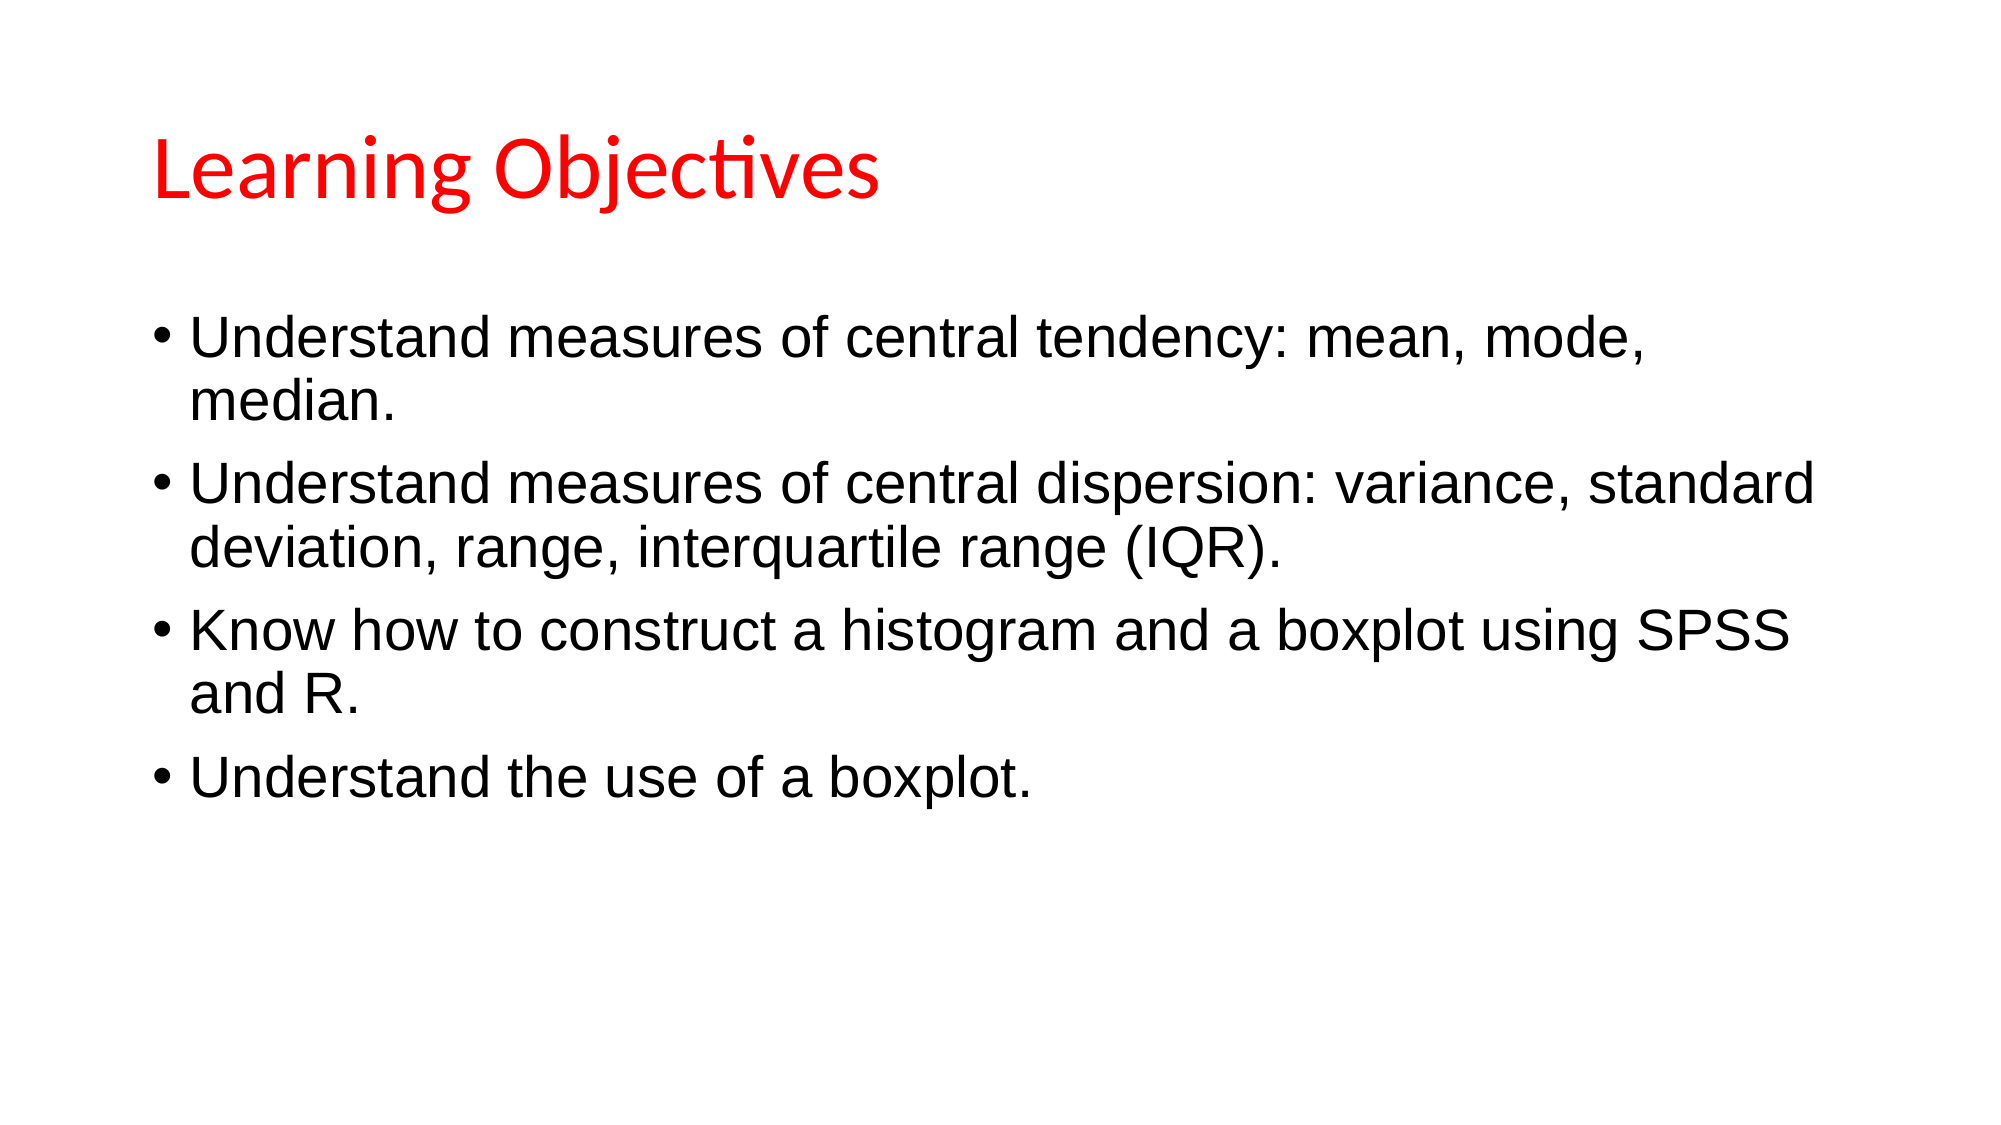

# Learning Objectives
Understand measures of central tendency: mean, mode, median.
Understand measures of central dispersion: variance, standard deviation, range, interquartile range (IQR).
Know how to construct a histogram and a boxplot using SPSS and R.
Understand the use of a boxplot.